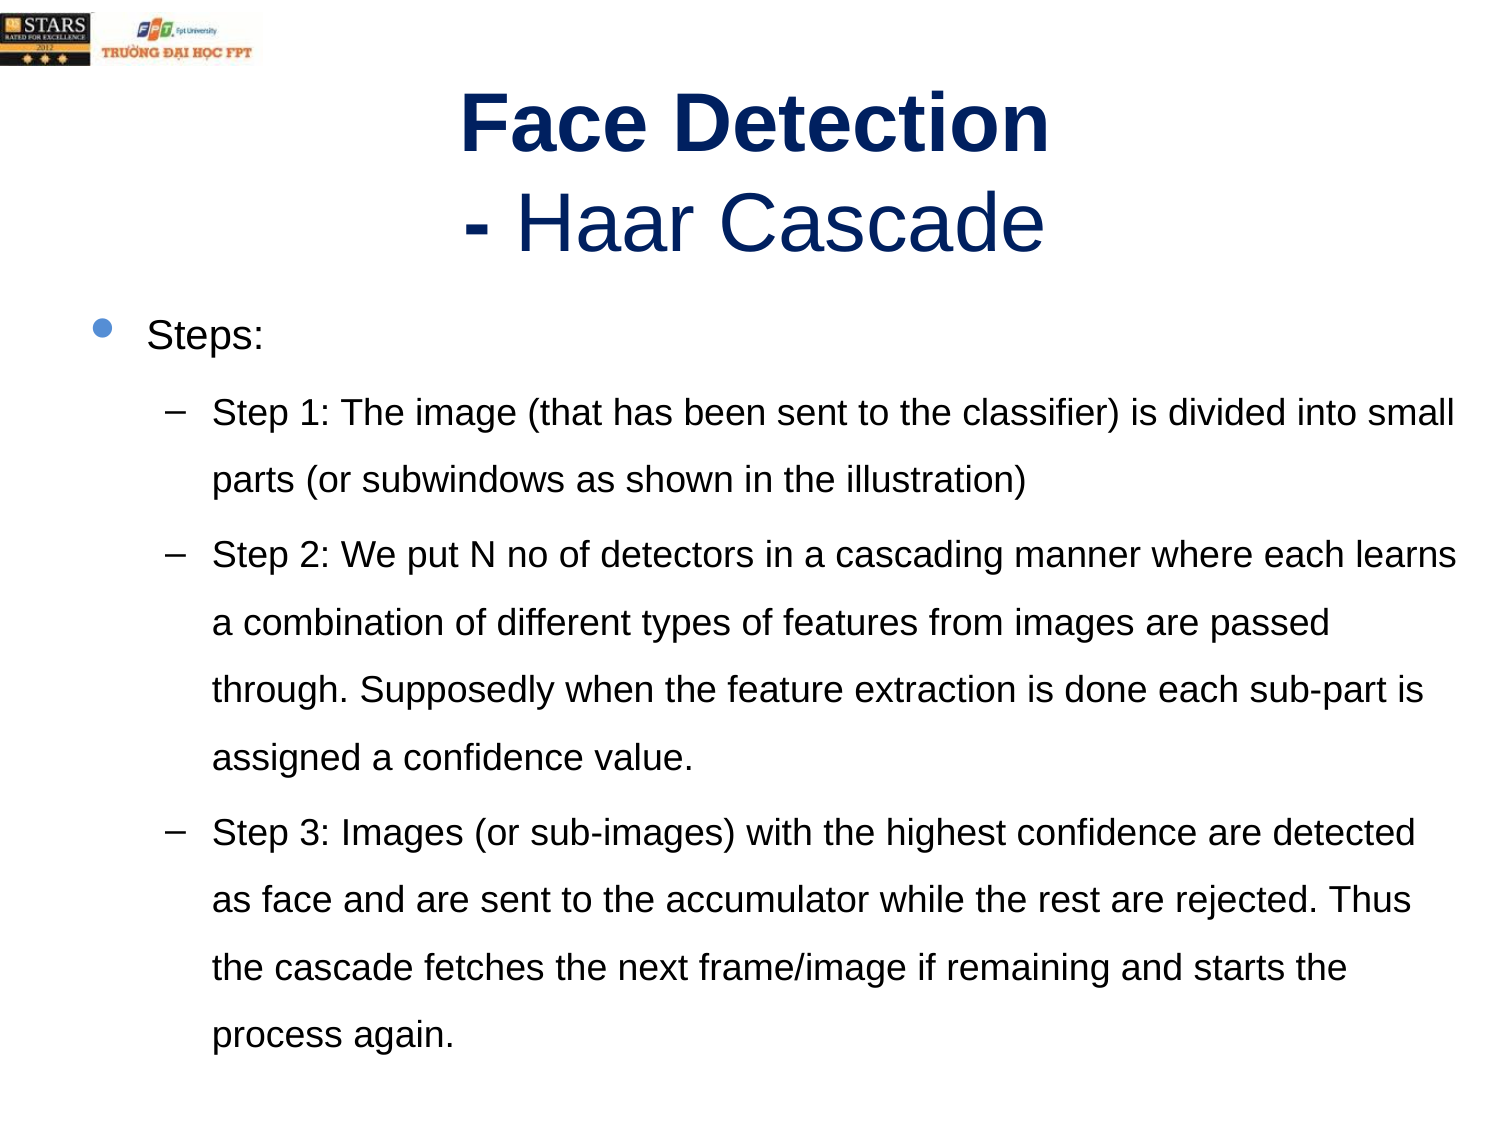

# Face Detection - Haar Cascade
Steps:
Step 1: The image (that has been sent to the classifier) is divided into small parts (or subwindows as shown in the illustration)
Step 2: We put N no of detectors in a cascading manner where each learns a combination of different types of features from images are passed through. Supposedly when the feature extraction is done each sub-part is assigned a confidence value.
Step 3: Images (or sub-images) with the highest confidence are detected as face and are sent to the accumulator while the rest are rejected. Thus the cascade fetches the next frame/image if remaining and starts the process again.